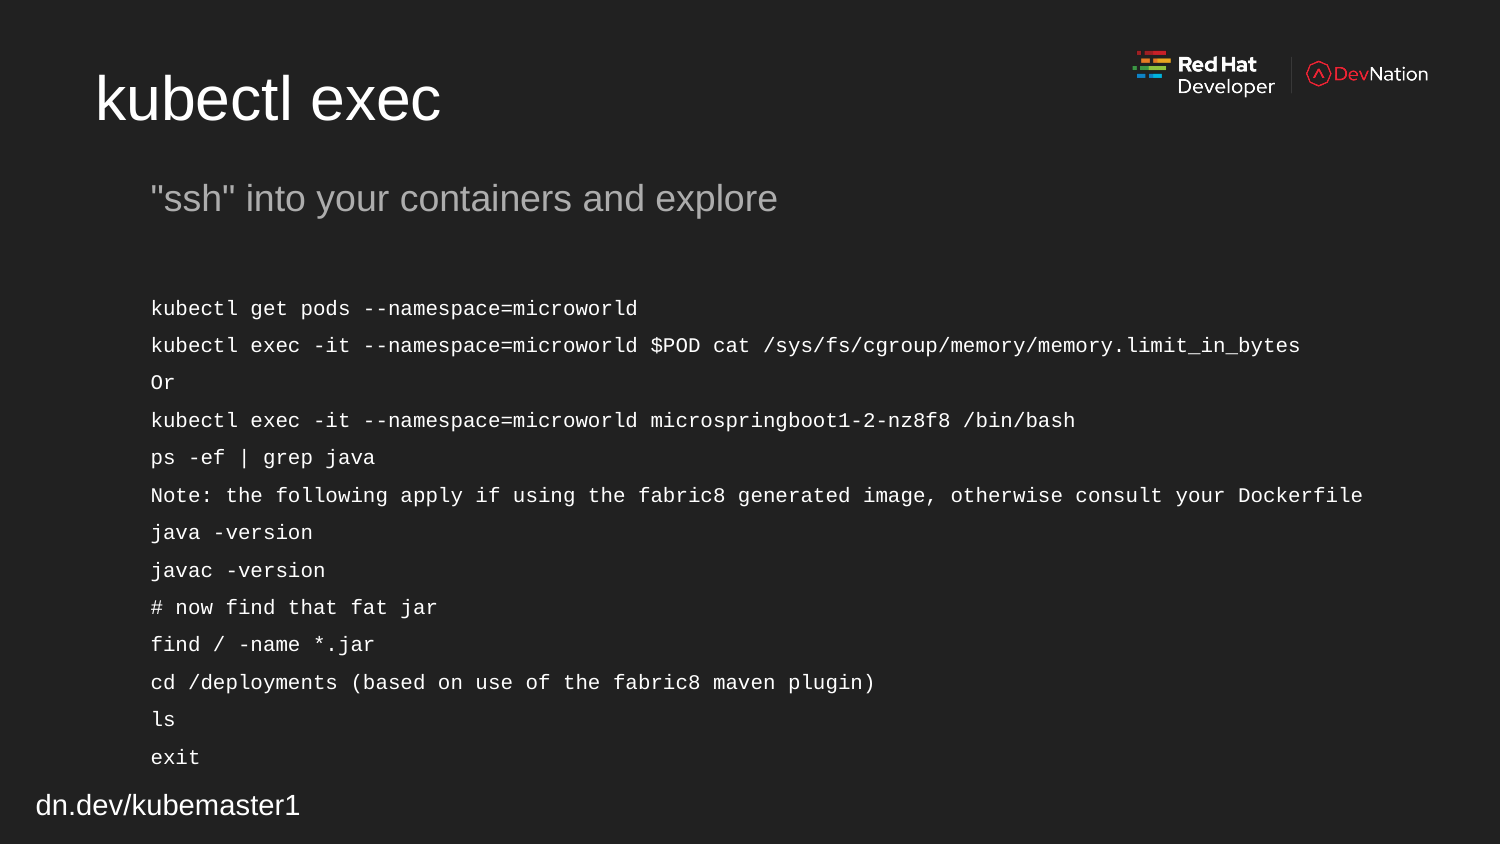

kubectl exec
"ssh" into your containers and explore
kubectl get pods --namespace=microworld
kubectl exec -it --namespace=microworld $POD cat /sys/fs/cgroup/memory/memory.limit_in_bytes
Or
kubectl exec -it --namespace=microworld microspringboot1-2-nz8f8 /bin/bash
ps -ef | grep java
Note: the following apply if using the fabric8 generated image, otherwise consult your Dockerfile
java -version
javac -version
# now find that fat jar
find / -name *.jar
cd /deployments (based on use of the fabric8 maven plugin)
ls
exit